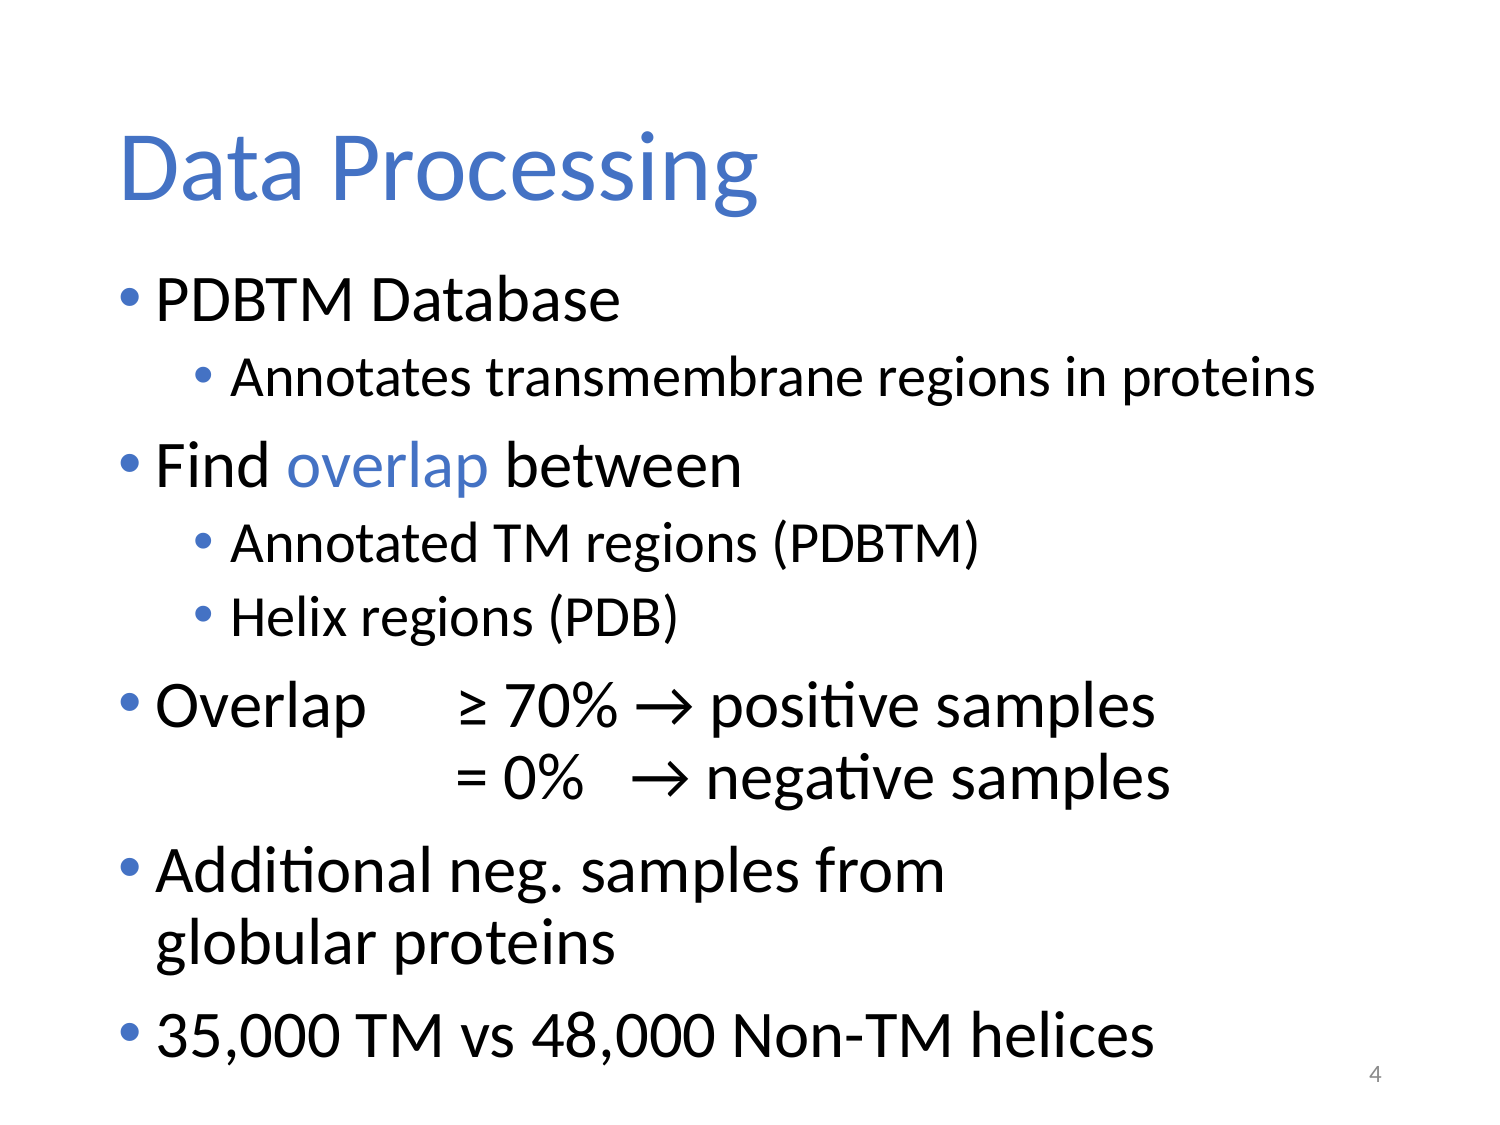

# Data Processing
PDBTM Database
Annotates transmembrane regions in proteins
Find overlap between
Annotated TM regions (PDBTM)
Helix regions (PDB)
Overlap	≥ 70% → positive samples
		= 0%   → negative samples
Additional neg. samples from
globular proteins
35,000 TM vs 48,000 Non-TM helices

4